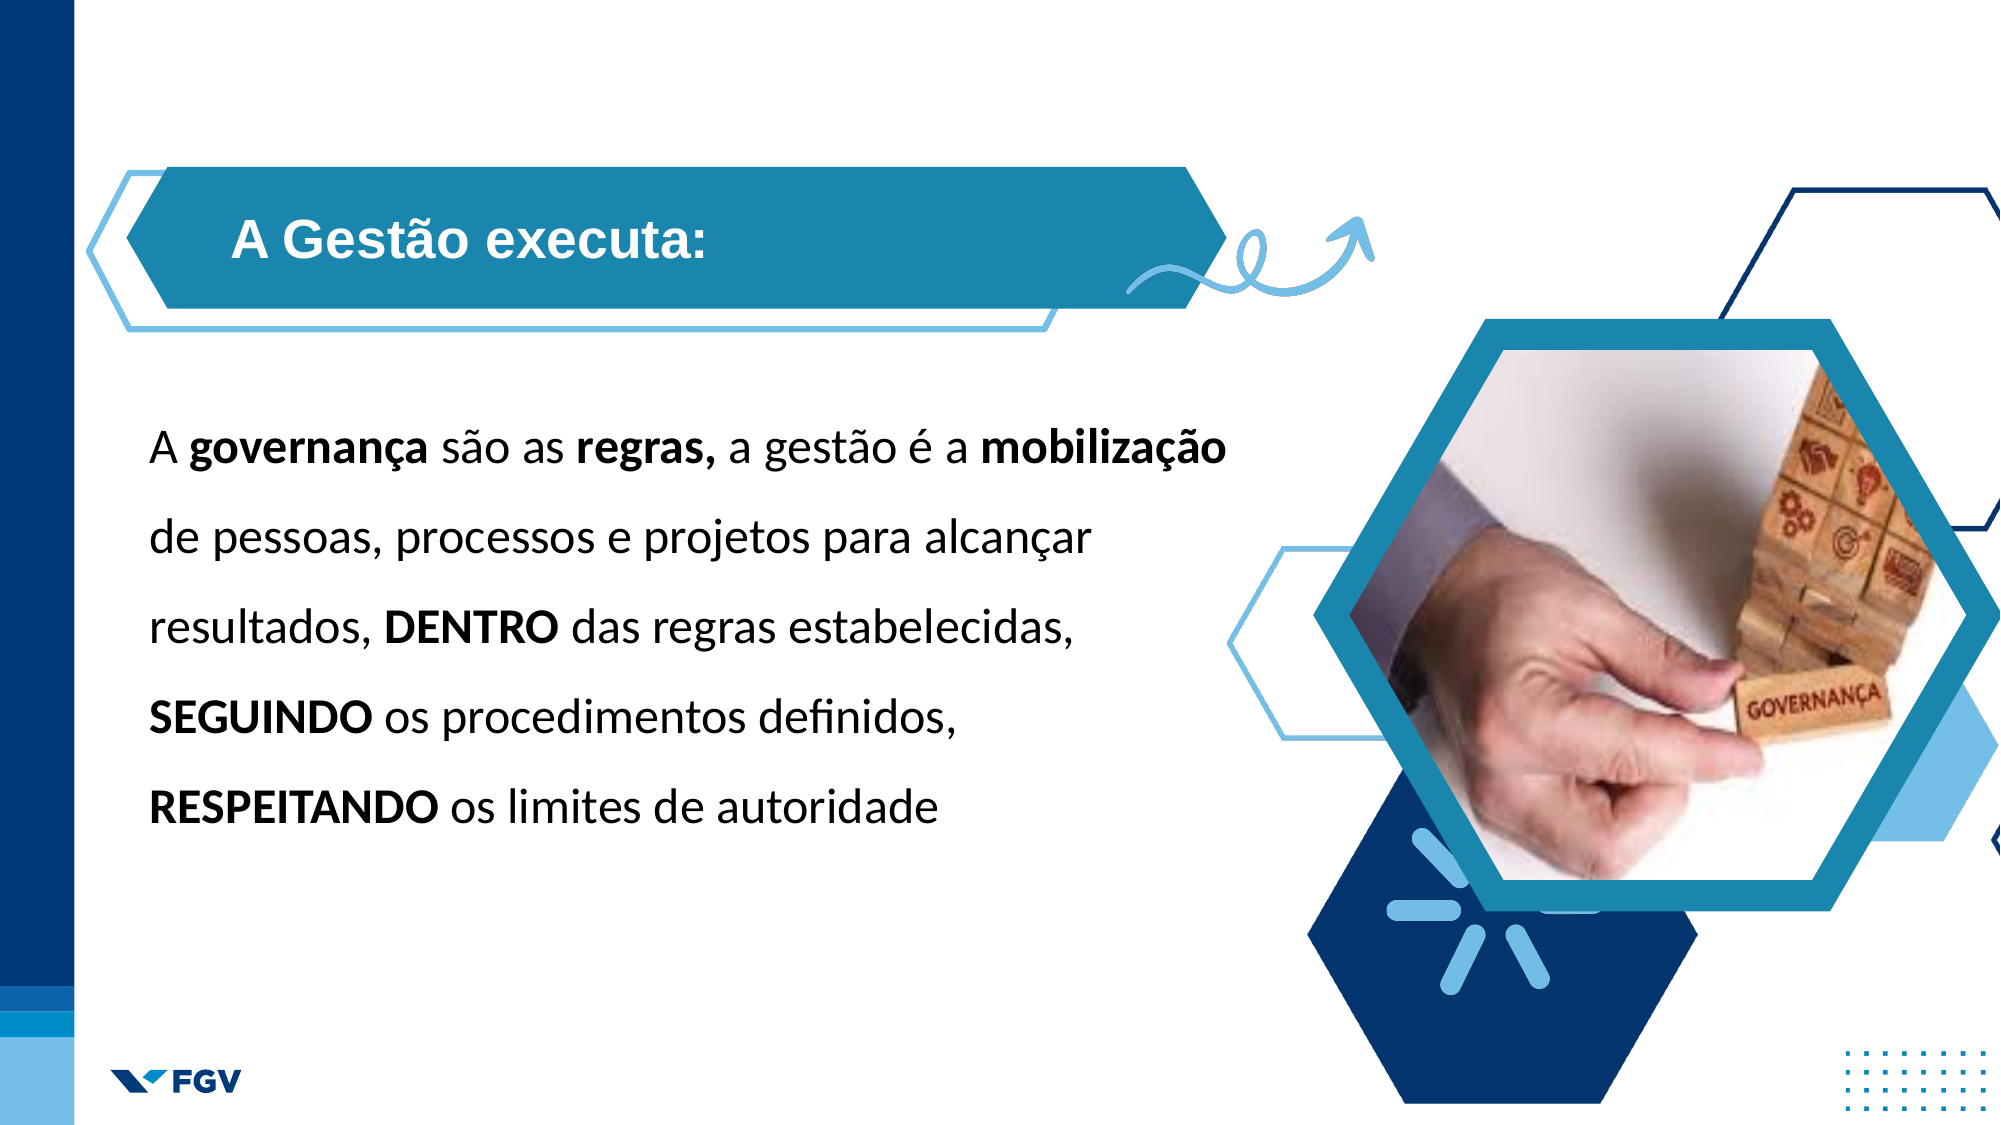

A Gestão executa:

A governança são as regras, a gestão é a mobilização de pessoas, processos e projetos para alcançar resultados, DENTRO das regras estabelecidas, SEGUINDO os procedimentos definidos,
RESPEITANDO os limites de autoridade